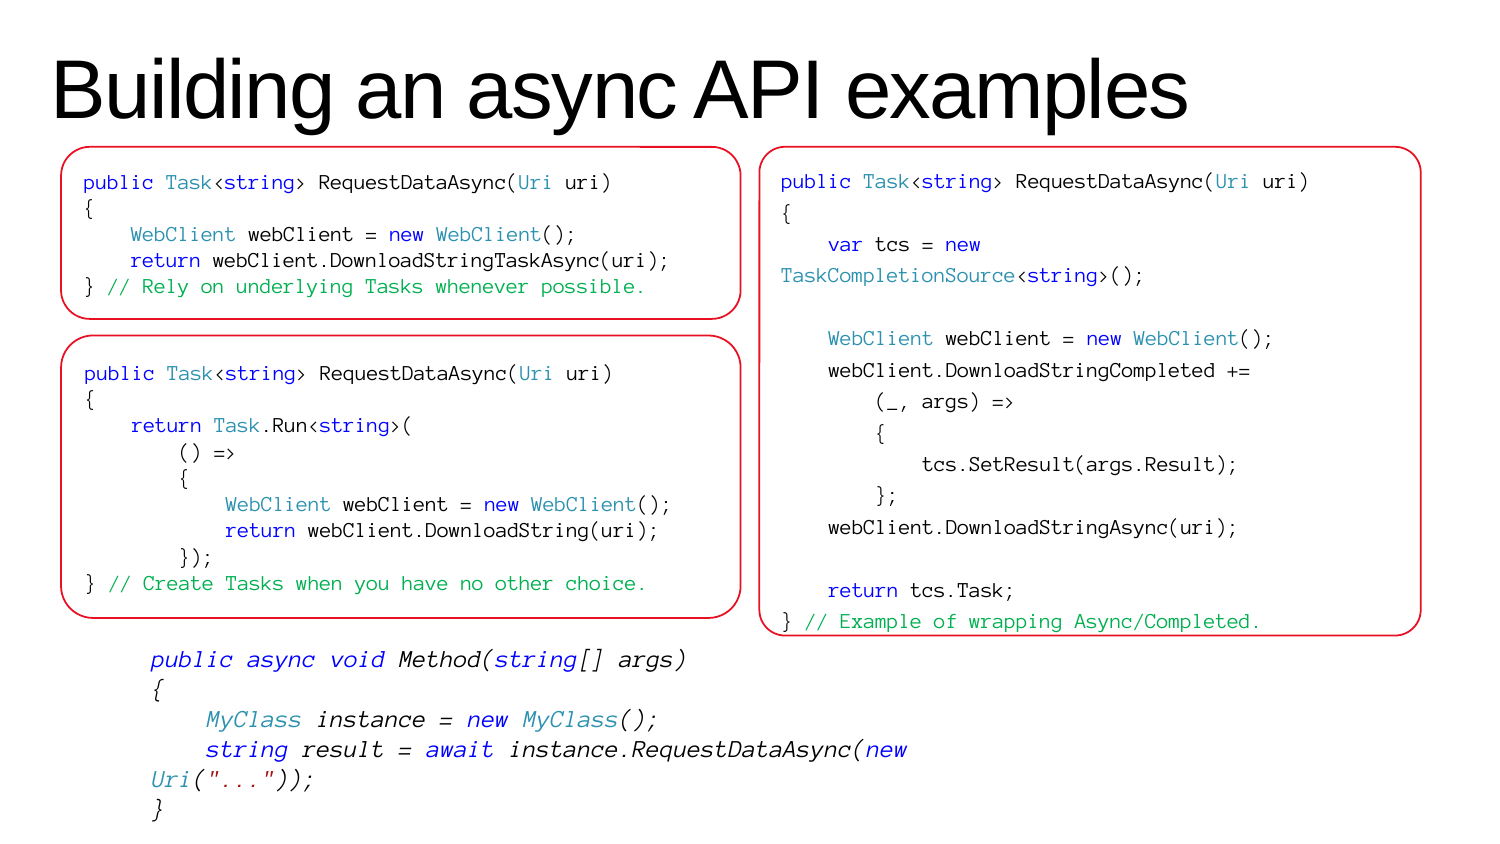

# Building an async API examples
public Task<string> RequestDataAsync(Uri uri)
{
    WebClient webClient = new WebClient();
    return webClient.DownloadStringTaskAsync(uri);
} // Rely on underlying Tasks whenever possible.
public Task<string> RequestDataAsync(Uri uri)
{
    var tcs = new 	TaskCompletionSource<string>();

    WebClient webClient = new WebClient();
    webClient.DownloadStringCompleted +=
        (_, args) =>
        {
            tcs.SetResult(args.Result);
        };
    webClient.DownloadStringAsync(uri);

    return tcs.Task;
} // Example of wrapping Async/Completed.
public Task<string> RequestDataAsync(Uri uri)
{
    return Task.Run<string>(
        () =>
        {
            WebClient webClient = new WebClient();
            return webClient.DownloadString(uri);
        });
} // Create Tasks when you have no other choice.
public async void Method(string[] args)
{
    MyClass instance = new MyClass();
    string result = await instance.RequestDataAsync(new Uri("..."));
}